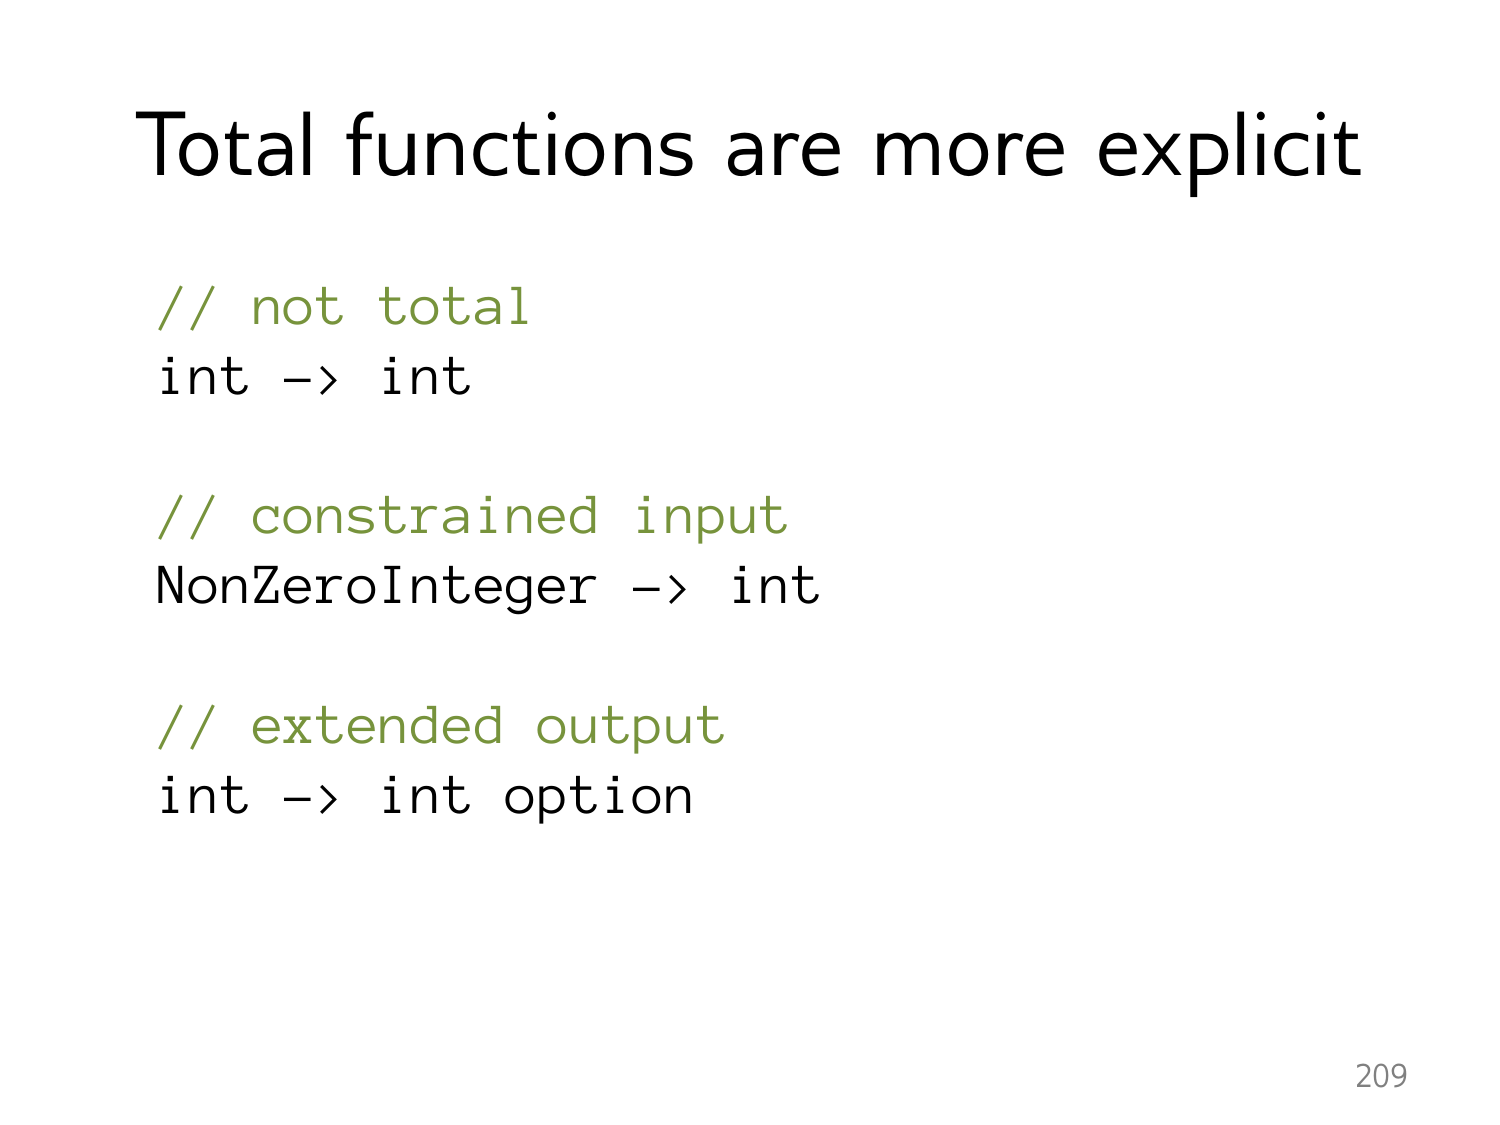

# Total functions are more explicit
// not total
int -> int

// constrained input
NonZeroInteger -> int

// extended output
int -> int option